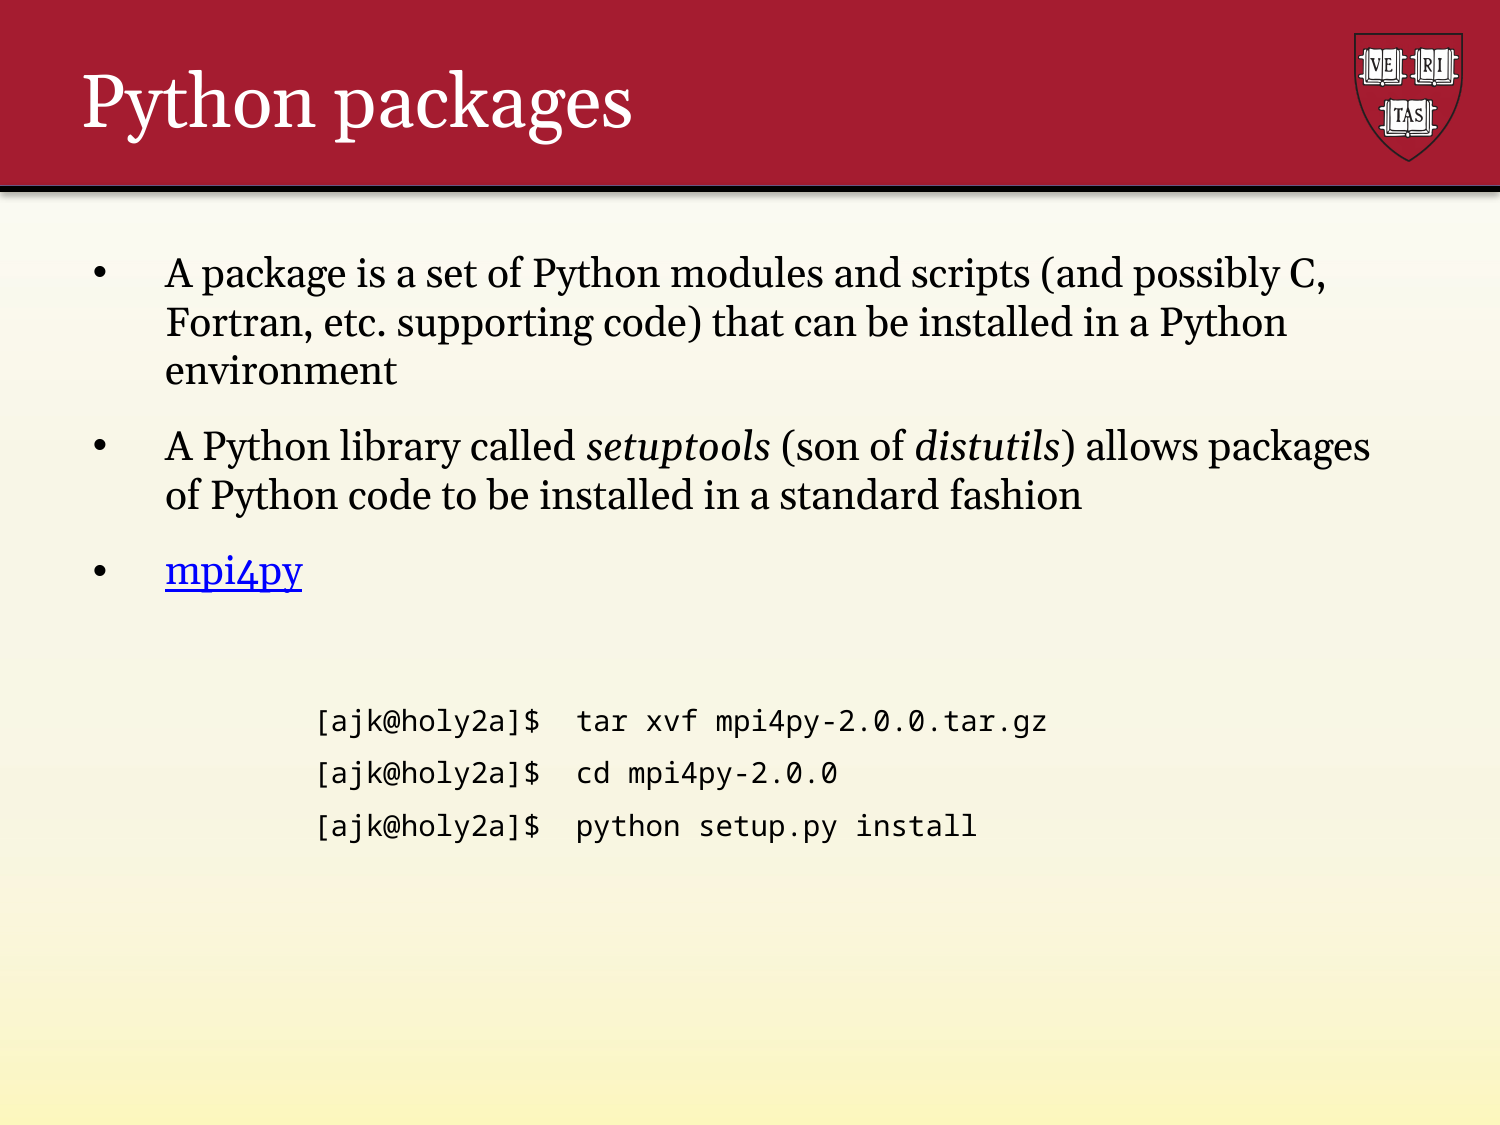

# Python packages
A package is a set of Python modules and scripts (and possibly C, Fortran, etc. supporting code) that can be installed in a Python environment
A Python library called setuptools (son of distutils) allows packages of Python code to be installed in a standard fashion
mpi4py
[ajk@holy2a]$  tar xvf mpi4py-2.0.0.tar.gz
[ajk@holy2a]$  cd mpi4py-2.0.0
[ajk@holy2a]$  python setup.py install